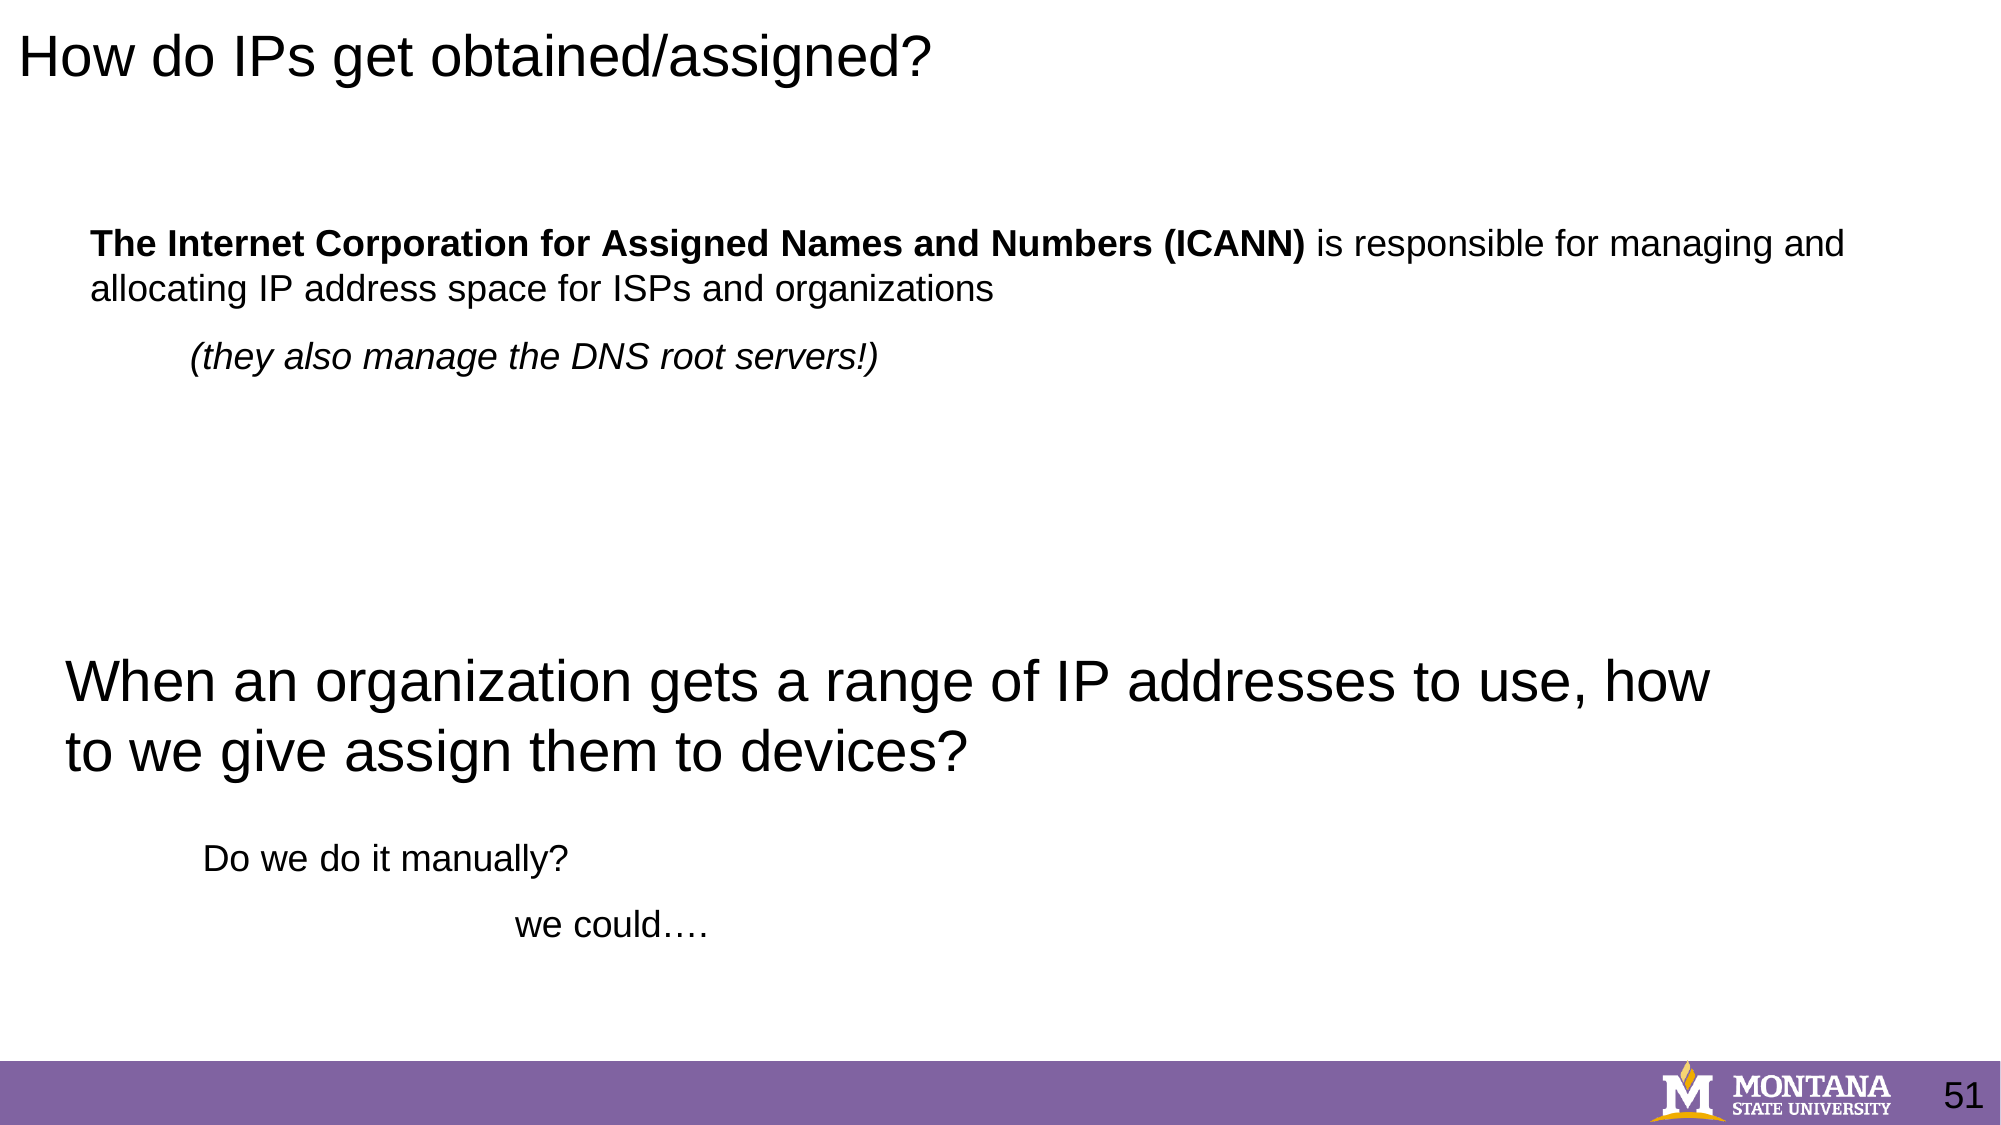

# How do IPs get obtained/assigned?
The Internet Corporation for Assigned Names and Numbers (ICANN) is responsible for managing and allocating IP address space for ISPs and organizations
(they also manage the DNS root servers!)
When an organization gets a range of IP addresses to use, how to we give assign them to devices?
Do we do it manually?
we could….
51